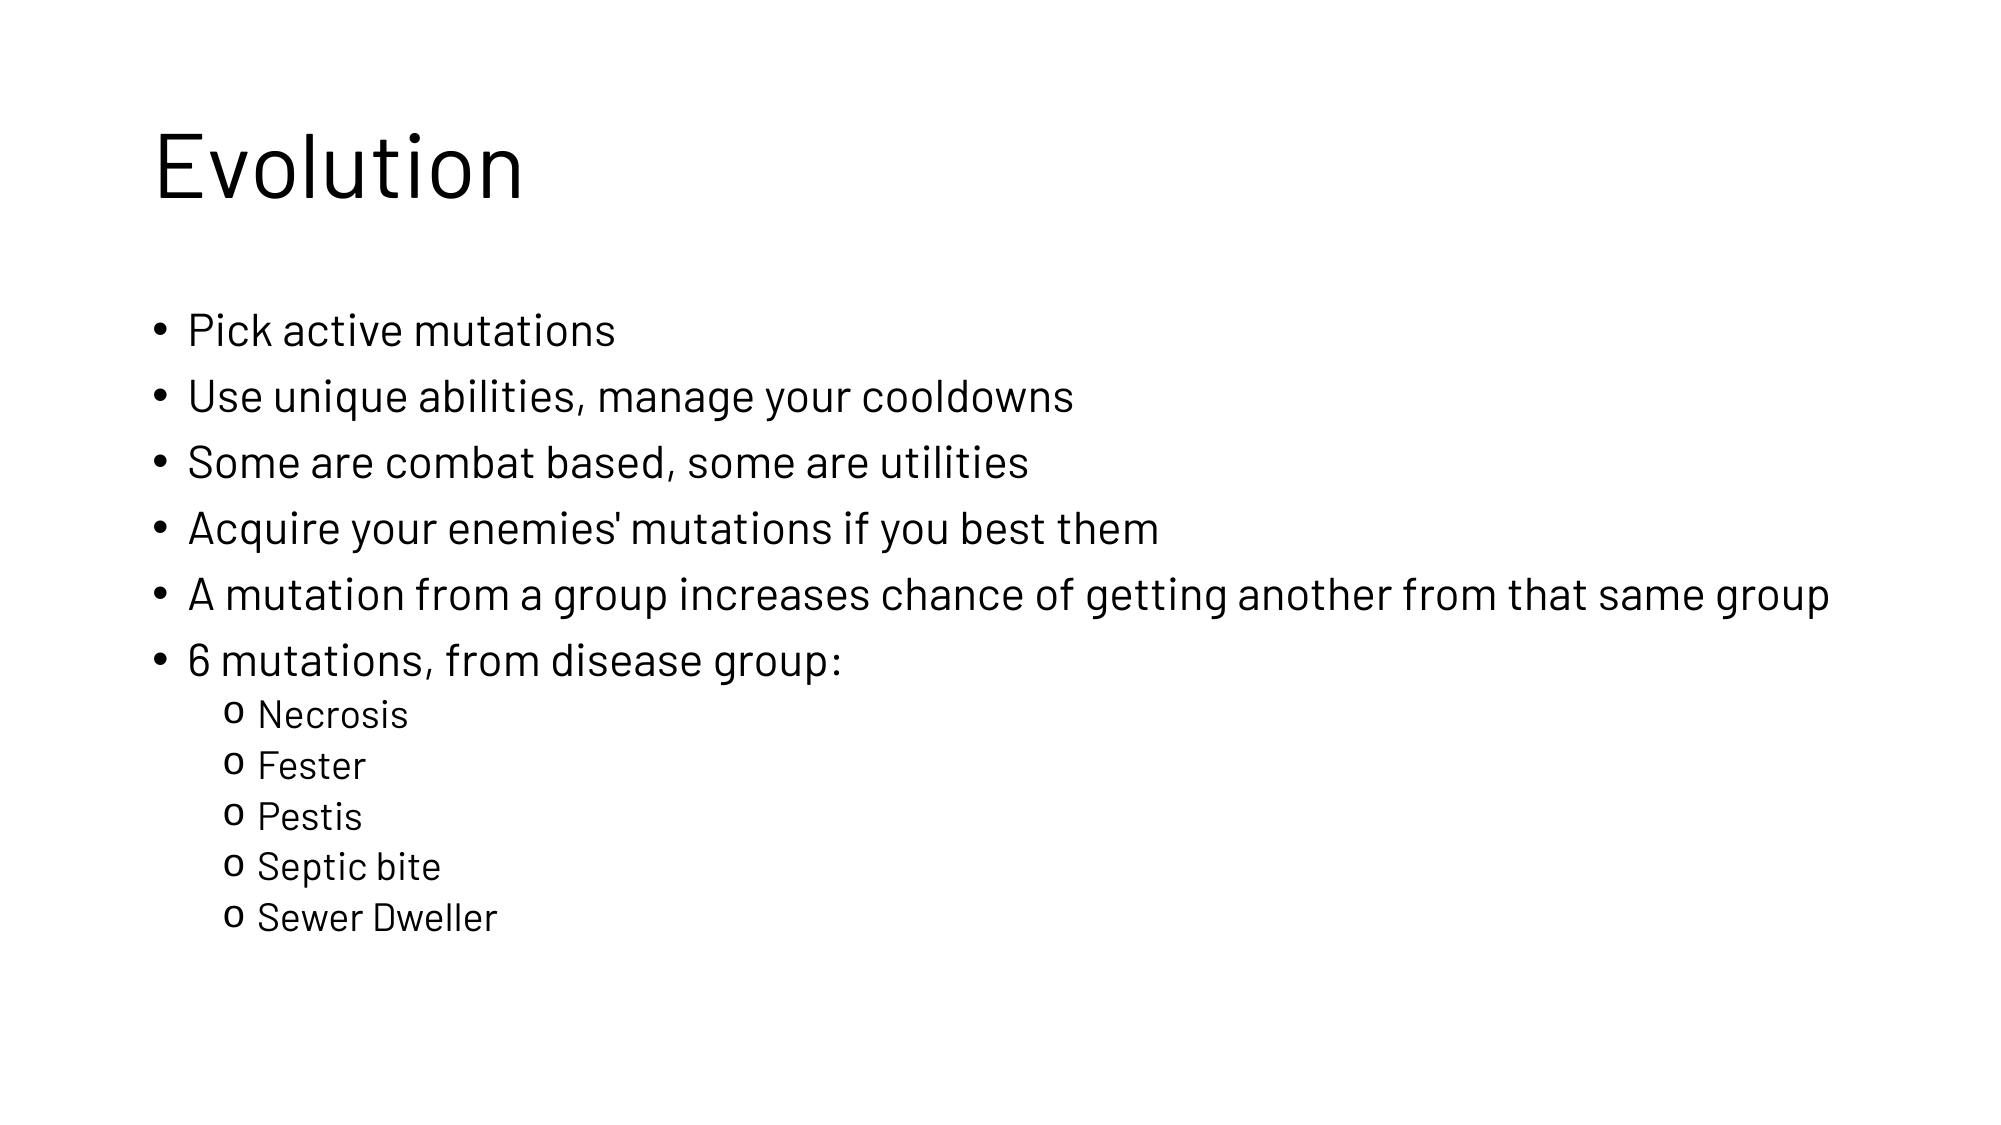

# Evolution
Pick active mutations
Use unique abilities, manage your cooldowns
Some are combat based, some are utilities
Acquire your enemies' mutations if you best them
A mutation from a group increases chance of getting another from that same group
6 mutations, from disease group:
Necrosis
Fester
Pestis
Septic bite
Sewer Dweller